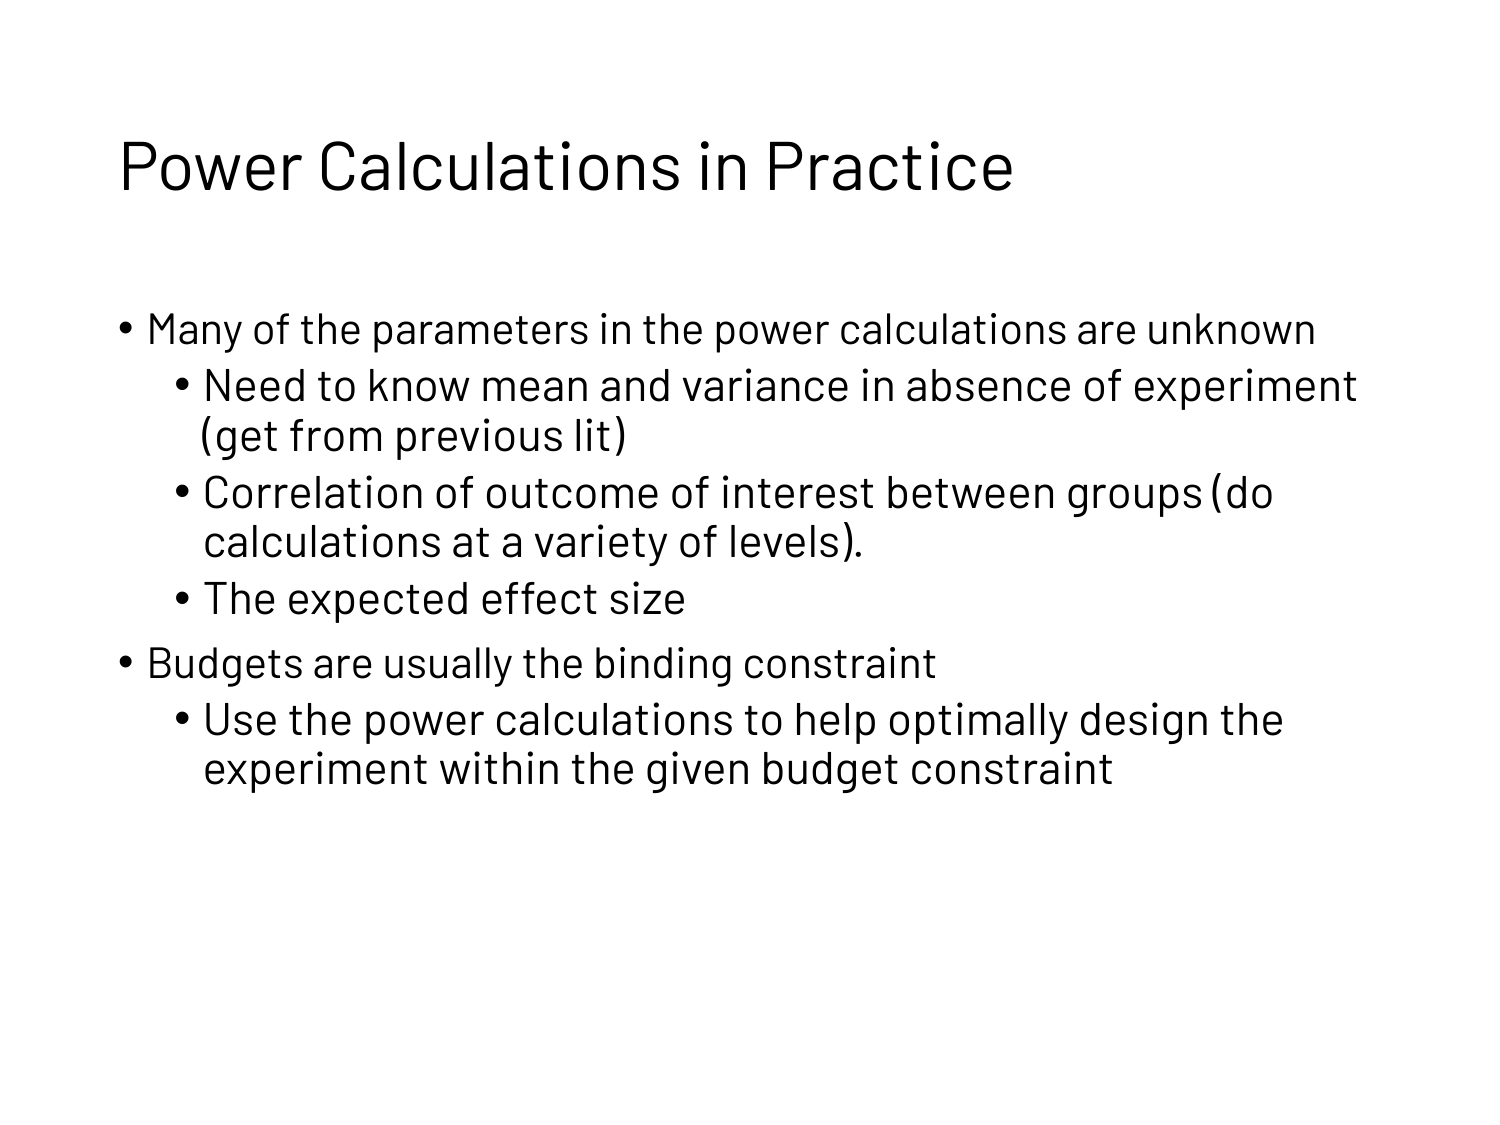

# Power Calculations in Practice
Many of the parameters in the power calculations are unknown
Need to know mean and variance in absence of experiment (get from previous lit)
Correlation of outcome of interest between groups (do calculations at a variety of levels).
The expected effect size
Budgets are usually the binding constraint
Use the power calculations to help optimally design the experiment within the given budget constraint